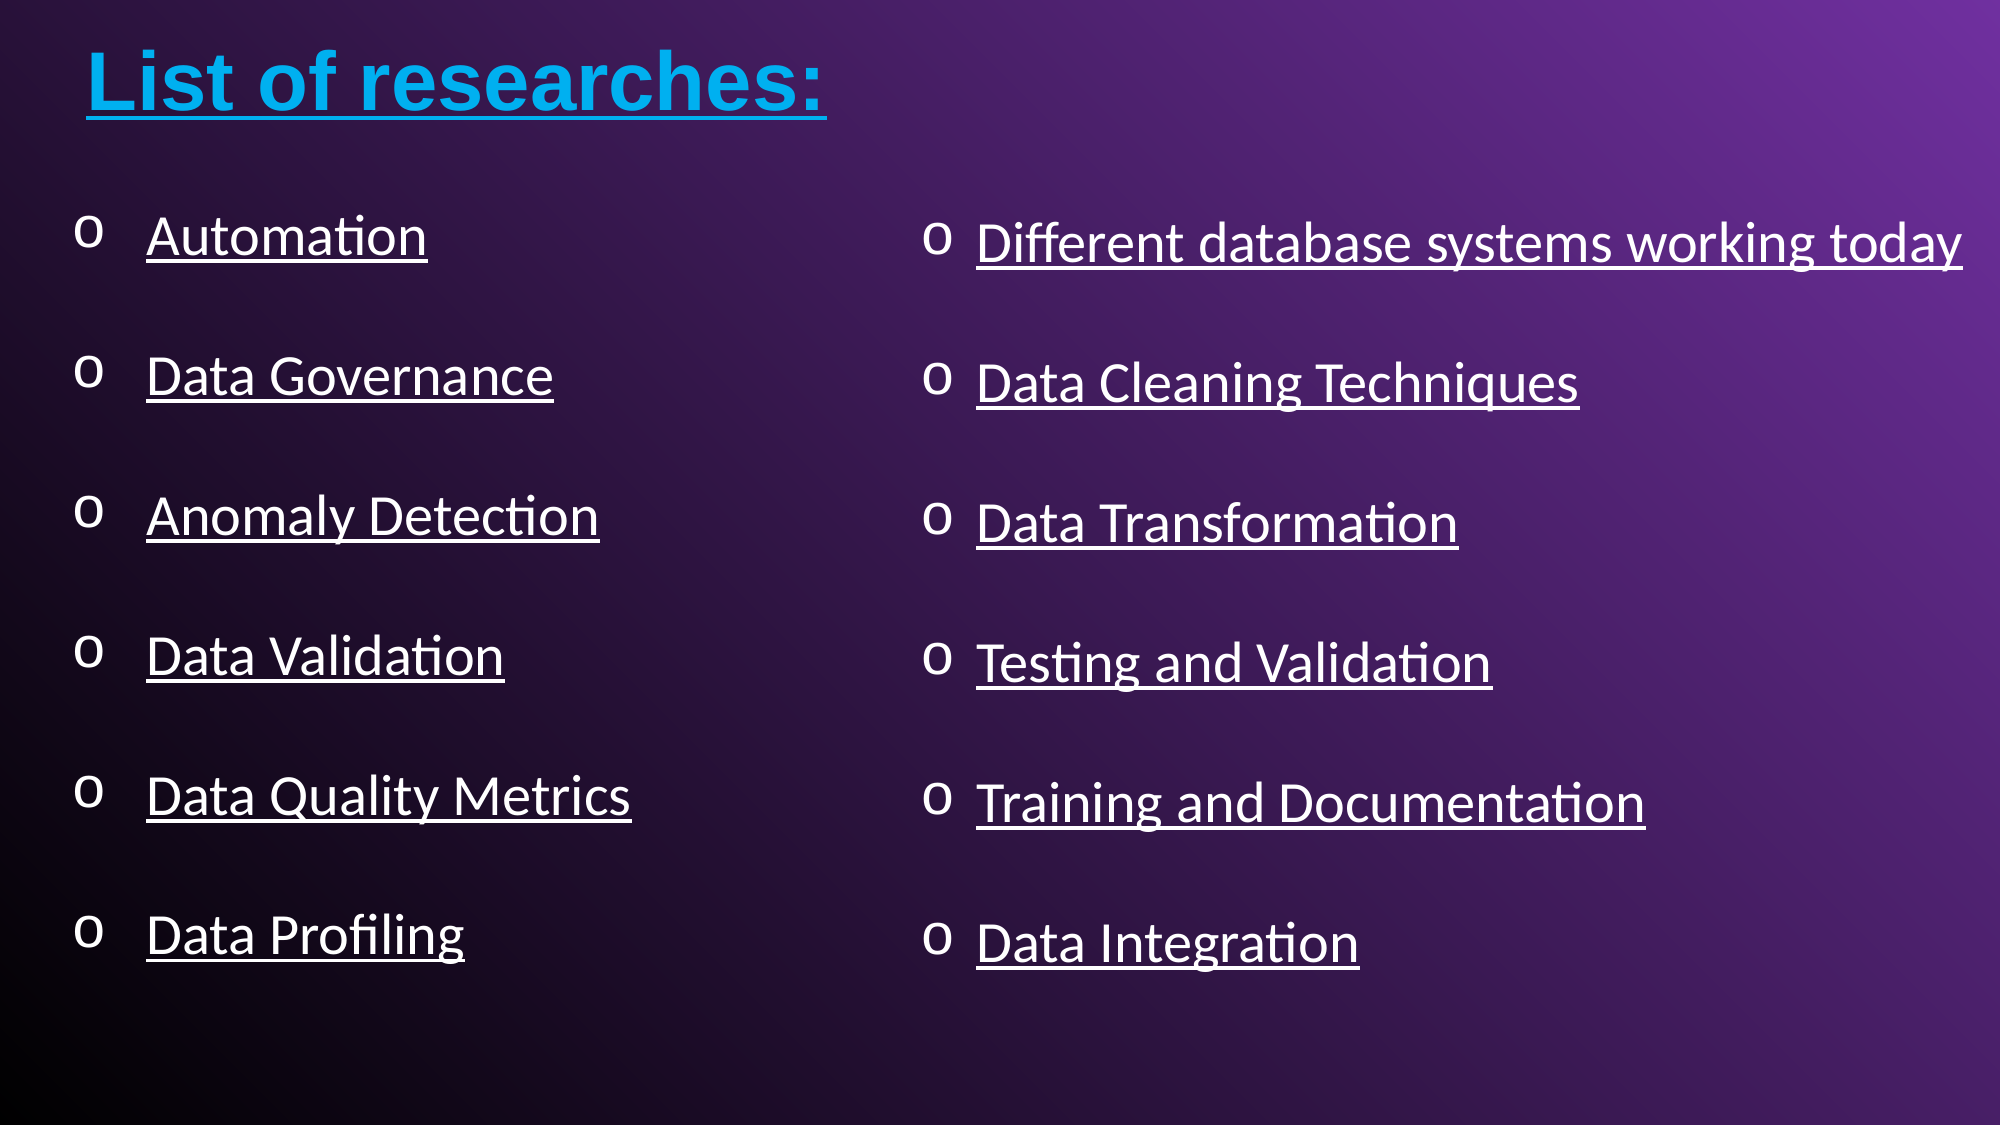

List of researches:
Automation﻿

﻿Data Governance﻿

﻿Anomaly Detection﻿

﻿Data Validation﻿

﻿Data Quality Metrics﻿

﻿Data Profiling
Different database systems working today

﻿Data Cleaning Techniques﻿

﻿Data Transformation﻿

﻿Testing and Validation﻿

﻿Training and Documentation﻿

﻿Data Integration﻿